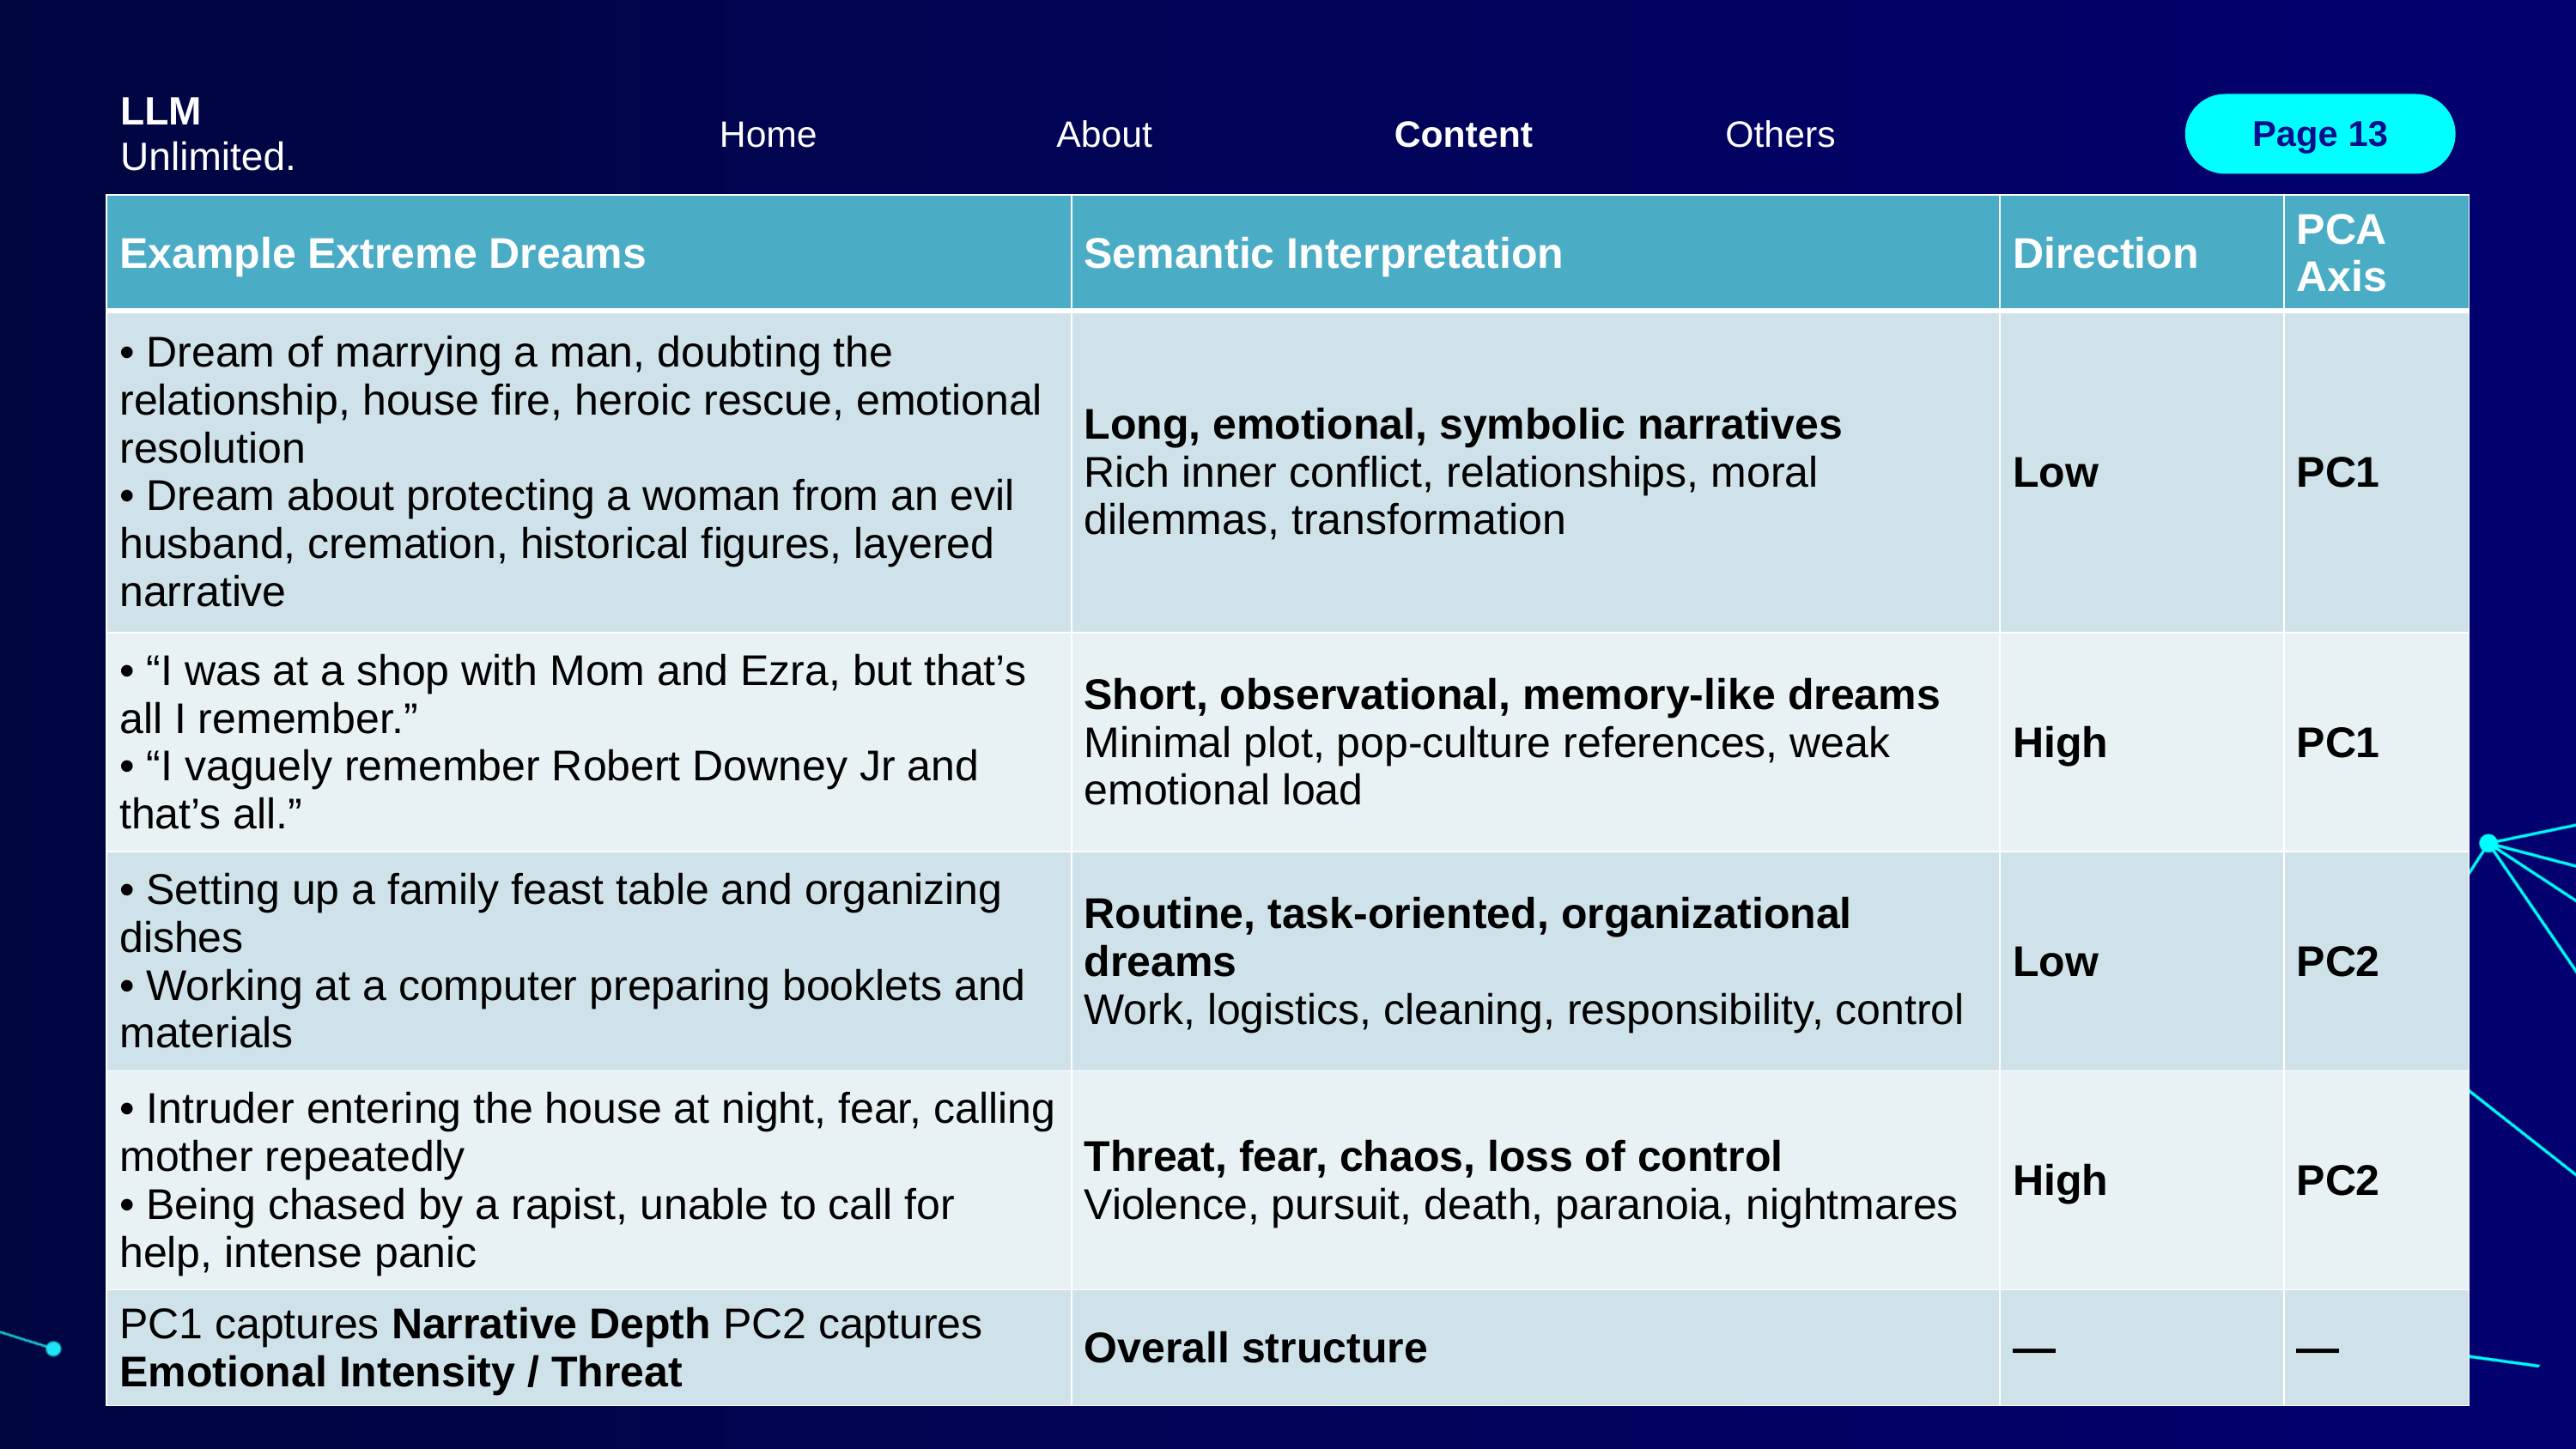

LLM

Home
Others
About
Content
Page 13
Unlimited.
| Example Extreme Dreams | Semantic Interpretation | Direction | PCA Axis |
| --- | --- | --- | --- |
| • Dream of marrying a man, doubting the relationship, house fire, heroic rescue, emotional resolution • Dream about protecting a woman from an evil husband, cremation, historical figures, layered narrative | Long, emotional, symbolic narratives Rich inner conflict, relationships, moral dilemmas, transformation | Low | PC1 |
| • “I was at a shop with Mom and Ezra, but that’s all I remember.” • “I vaguely remember Robert Downey Jr and that’s all.” | Short, observational, memory-like dreams Minimal plot, pop-culture references, weak emotional load | High | PC1 |
| • Setting up a family feast table and organizing dishes • Working at a computer preparing booklets and materials | Routine, task-oriented, organizational dreams Work, logistics, cleaning, responsibility, control | Low | PC2 |
| • Intruder entering the house at night, fear, calling mother repeatedly • Being chased by a rapist, unable to call for help, intense panic | Threat, fear, chaos, loss of control Violence, pursuit, death, paranoia, nightmares | High | PC2 |
| PC1 captures Narrative Depth PC2 captures Emotional Intensity / Threat | Overall structure | — | — |